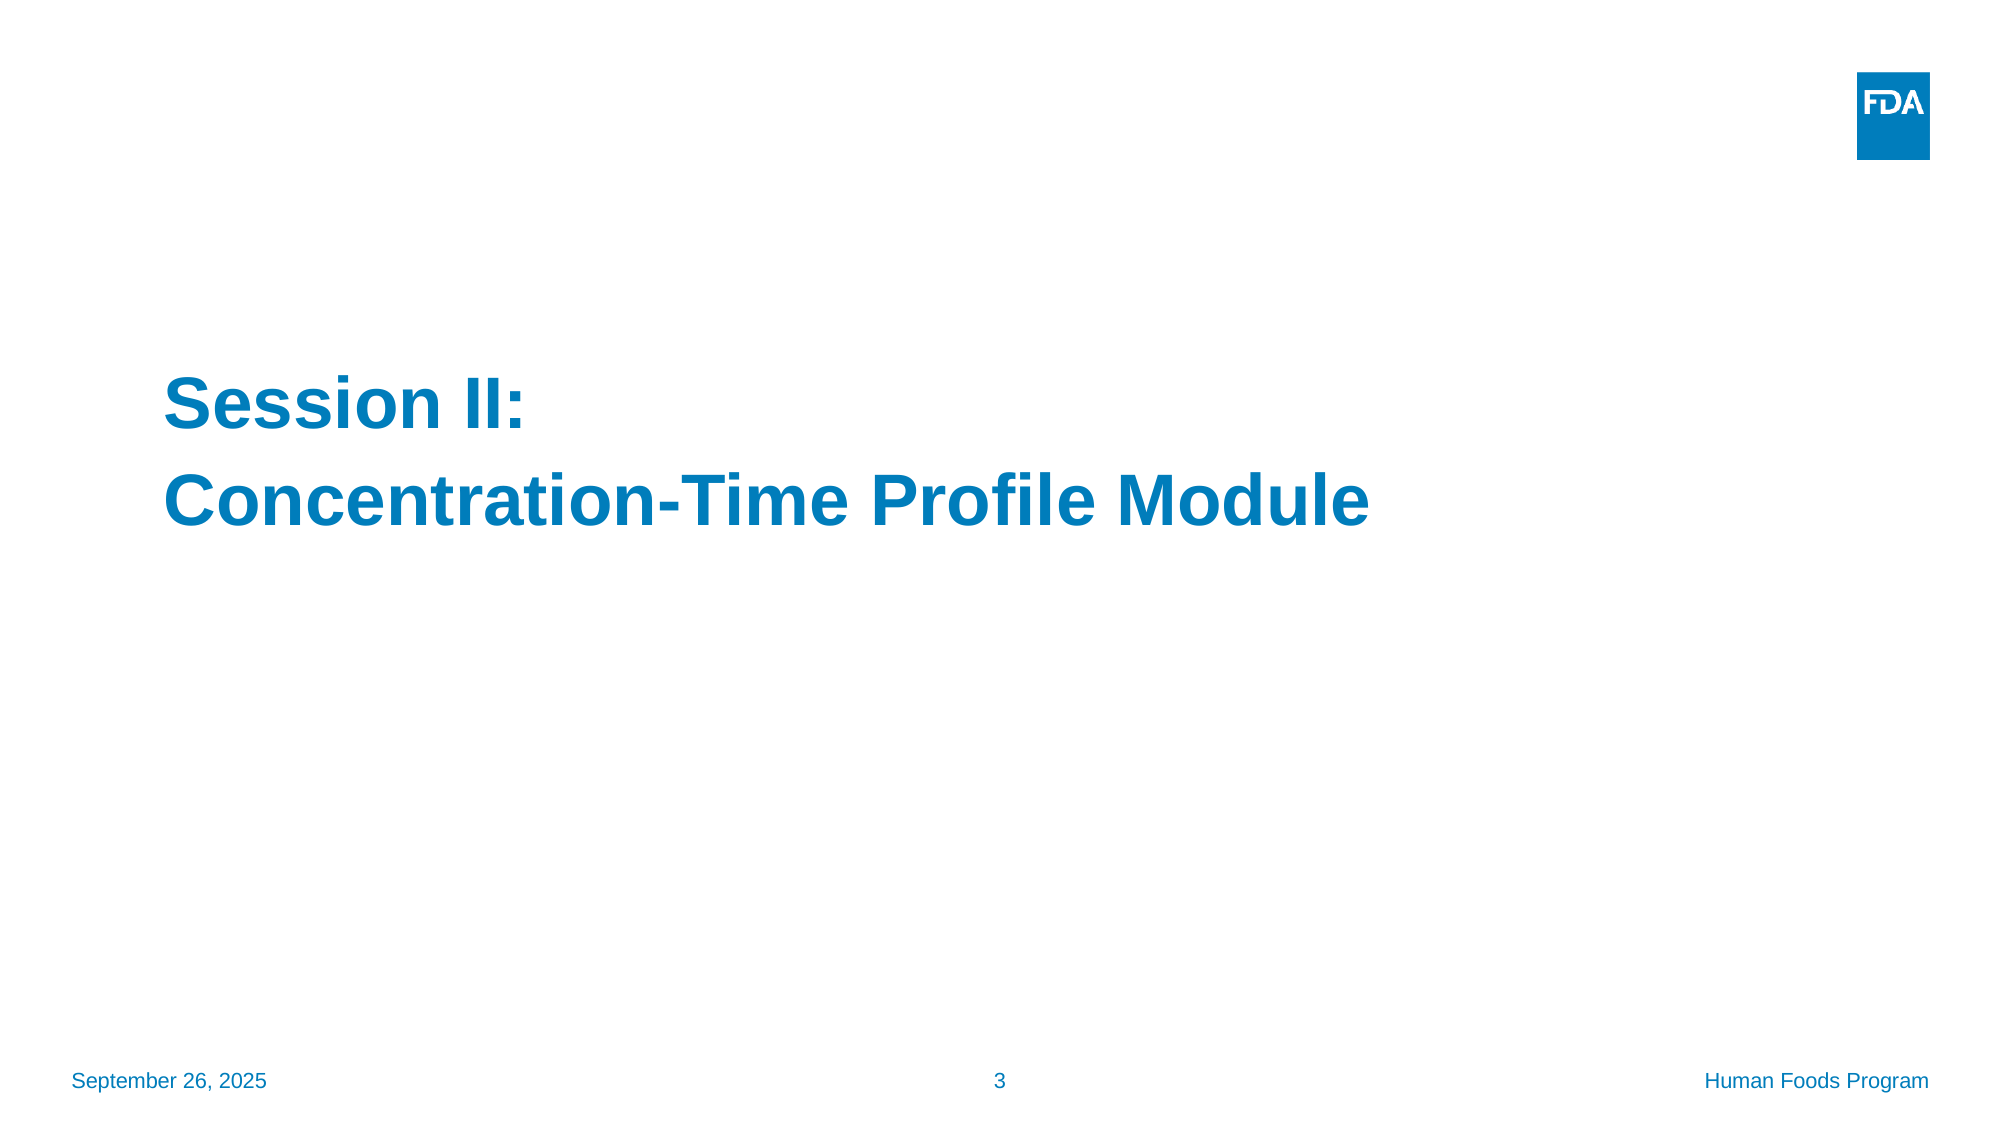

# Session II: Concentration-Time Profile Module
September 26, 2025
3
Human Foods Program